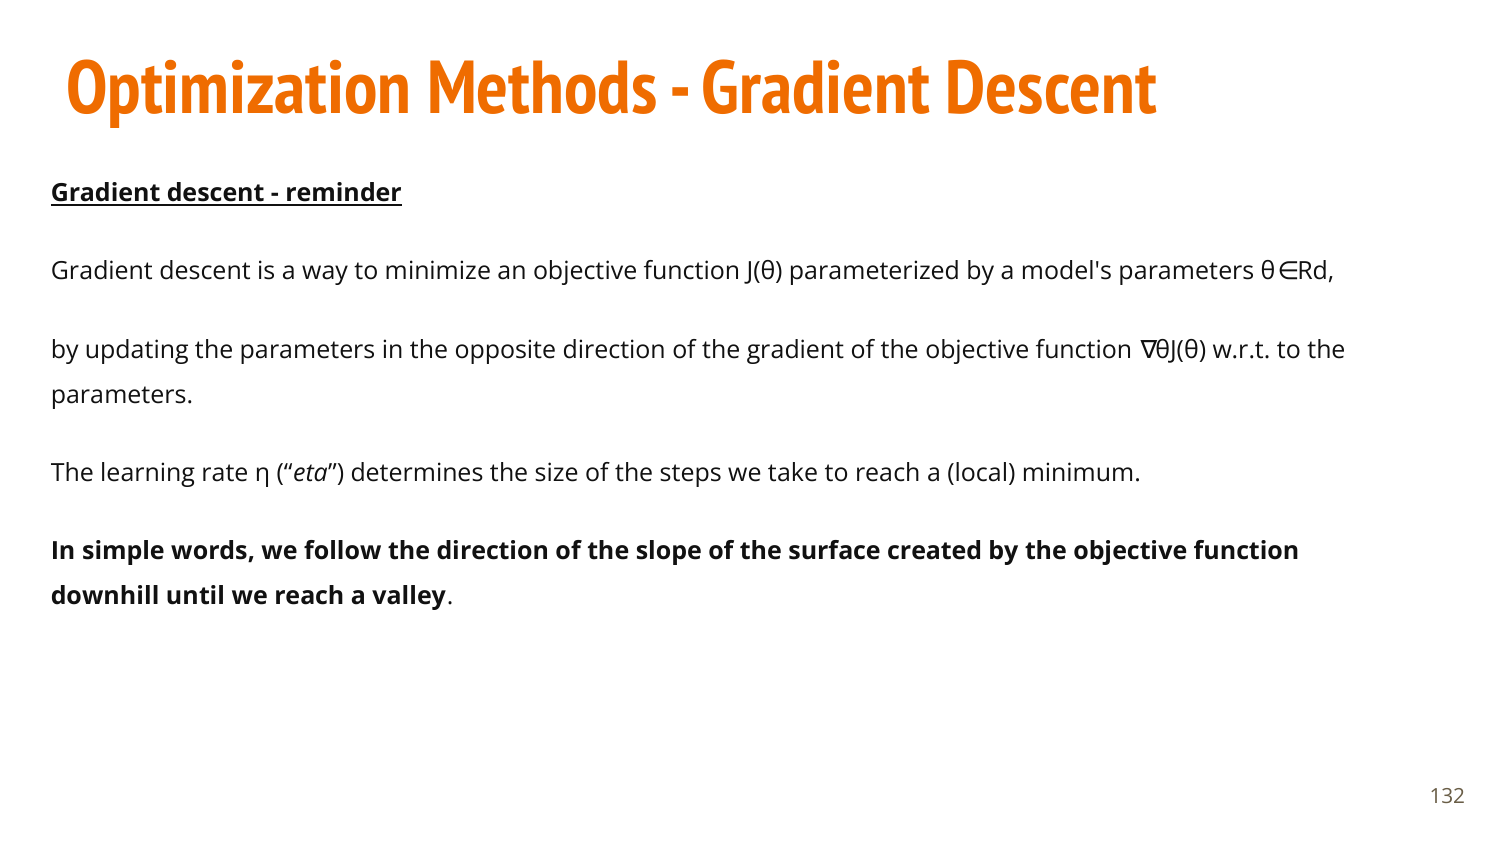

# Optimization Methods - Gradient Descent
Gradient descent - reminder
Gradient descent is a way to minimize an objective function J(θ) parameterized by a model's parameters θ∈Rd,
by updating the parameters in the opposite direction of the gradient of the objective function ∇θJ(θ) w.r.t. to the parameters.
The learning rate η (“eta”) determines the size of the steps we take to reach a (local) minimum.
In simple words, we follow the direction of the slope of the surface created by the objective function downhill until we reach a valley.
132